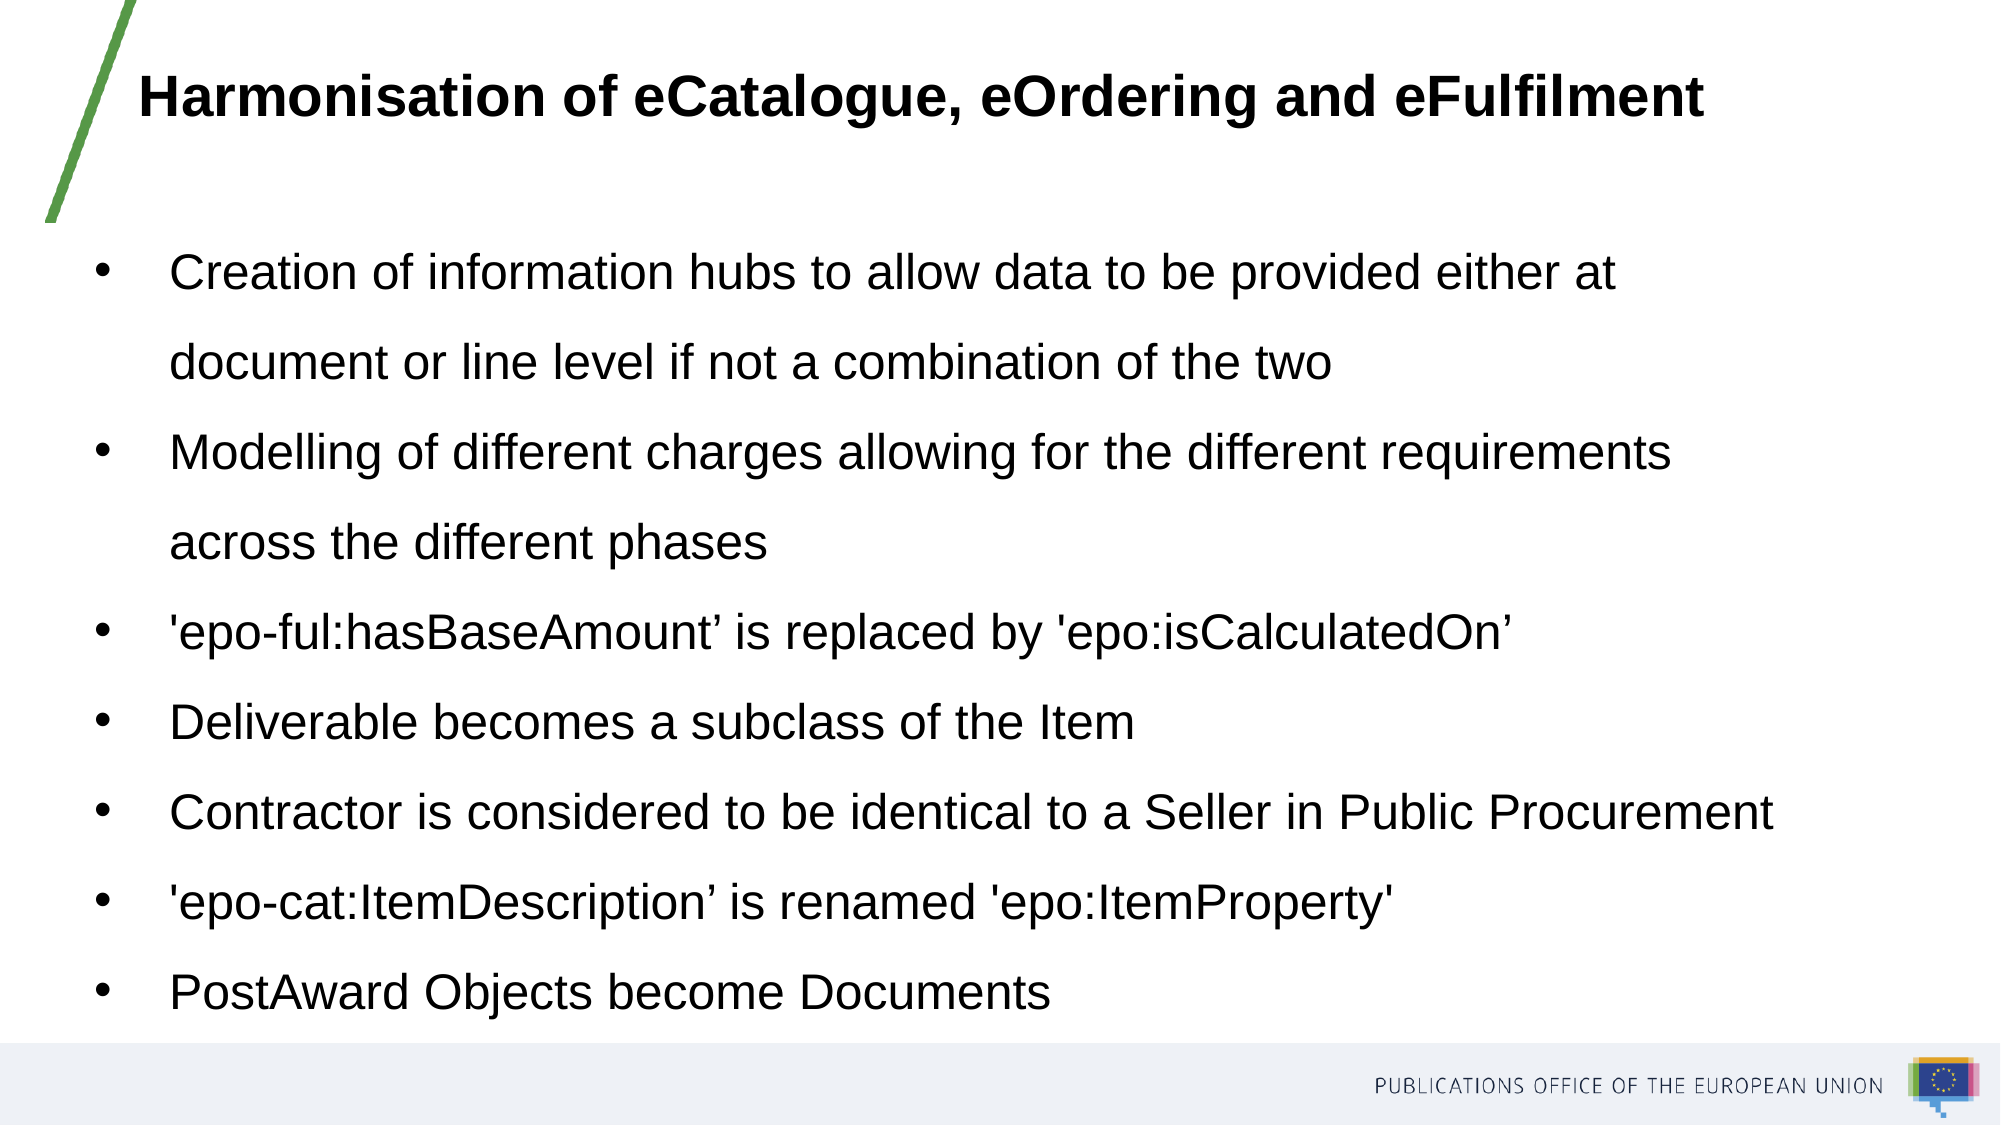

Harmonisation of eCatalogue, eOrdering and eFulfilment
Creation of information hubs to allow data to be provided either at document or line level if not a combination of the two
Modelling of different charges allowing for the different requirements across the different phases​
'epo-ful:hasBaseAmount’ is replaced by 'epo:isCalculatedOn’
Deliverable becomes a subclass of the Item​
Contractor is considered to be identical to a Seller in Public Procurement​
'epo-cat:ItemDescription’ is renamed 'epo:ItemProperty​'
PostAward Objects become Documents ​